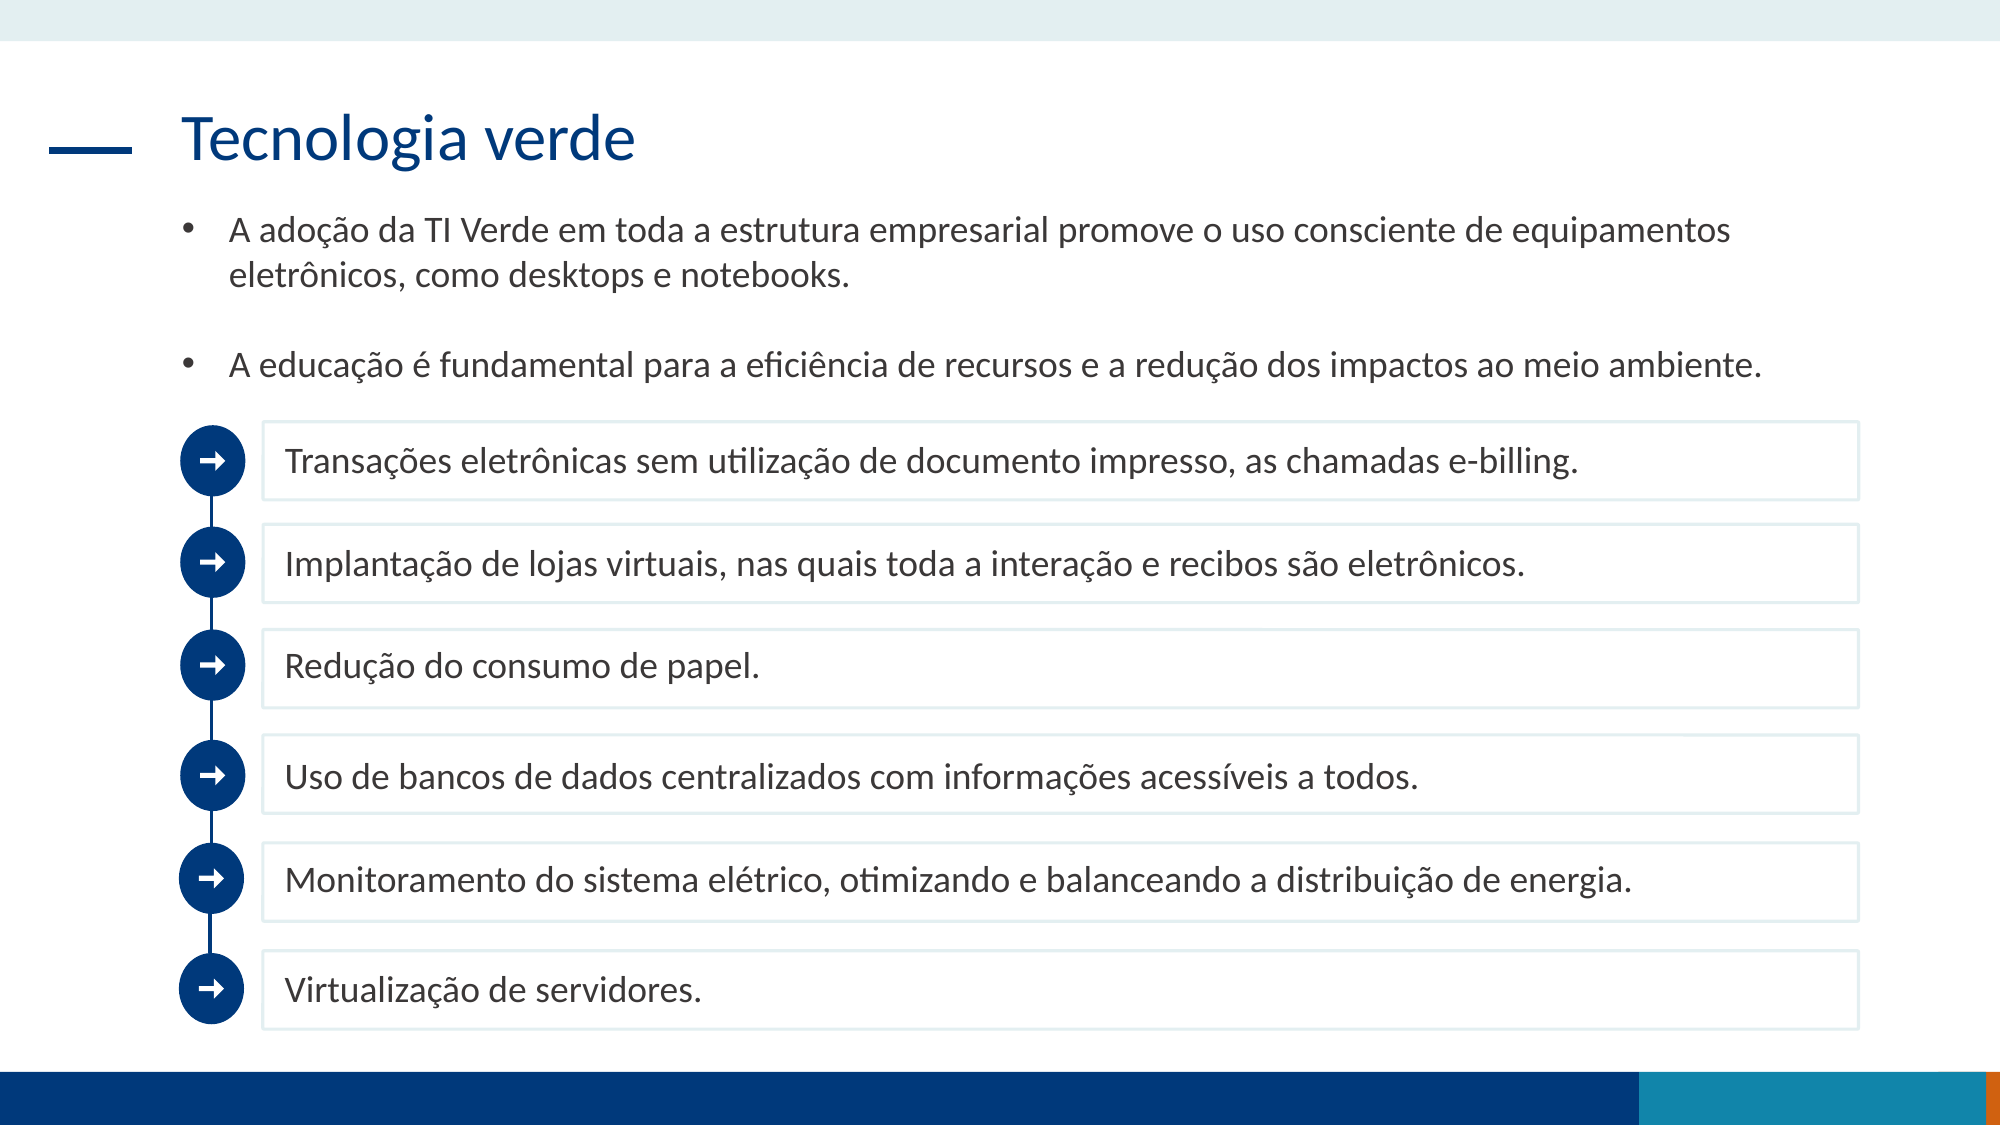

Tecnologia verde
A adoção da TI Verde em toda a estrutura empresarial promove o uso consciente de equipamentos eletrônicos, como desktops e notebooks.

A educação é fundamental para a eficiência de recursos e a redução dos impactos ao meio ambiente.

Transações eletrônicas sem utilização de documento impresso, as chamadas e-billing.

Implantação de lojas virtuais, nas quais toda a interação e recibos são eletrônicos.

Redução do consumo de papel.

Uso de bancos de dados centralizados com informações acessíveis a todos.

Monitoramento do sistema elétrico, otimizando e balanceando a distribuição de energia.

Virtualização de servidores.